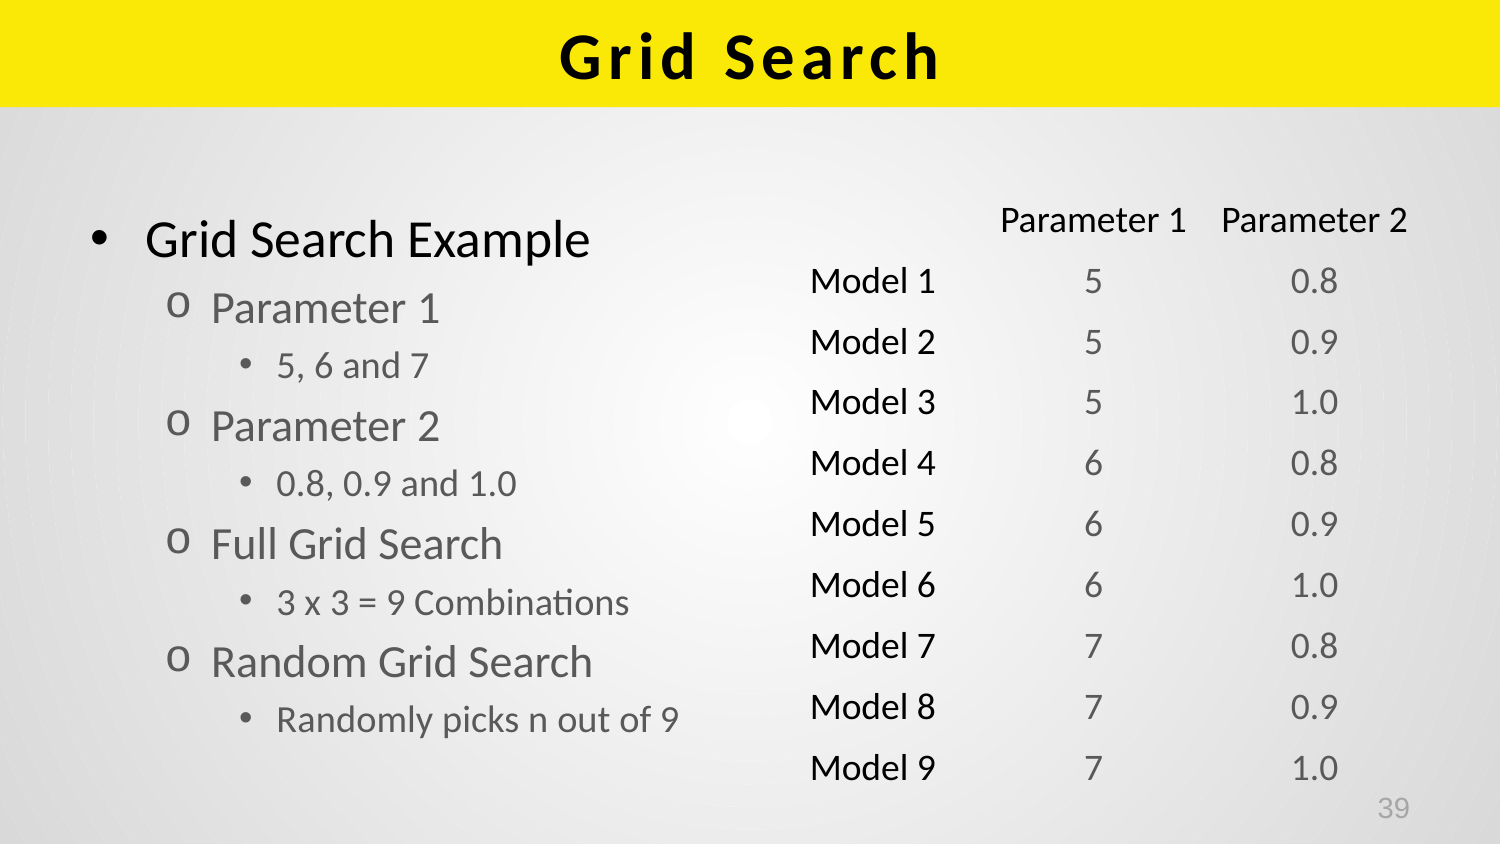

# Grid Search
|  | Parameter 1 | Parameter 2 |
| --- | --- | --- |
| Model 1 | 5 | 0.8 |
| Model 2 | 5 | 0.9 |
| Model 3 | 5 | 1.0 |
| Model 4 | 6 | 0.8 |
| Model 5 | 6 | 0.9 |
| Model 6 | 6 | 1.0 |
| Model 7 | 7 | 0.8 |
| Model 8 | 7 | 0.9 |
| Model 9 | 7 | 1.0 |
Grid Search Example
Parameter 1
5, 6 and 7
Parameter 2
0.8, 0.9 and 1.0
Full Grid Search
3 x 3 = 9 Combinations
Random Grid Search
Randomly picks n out of 9
39